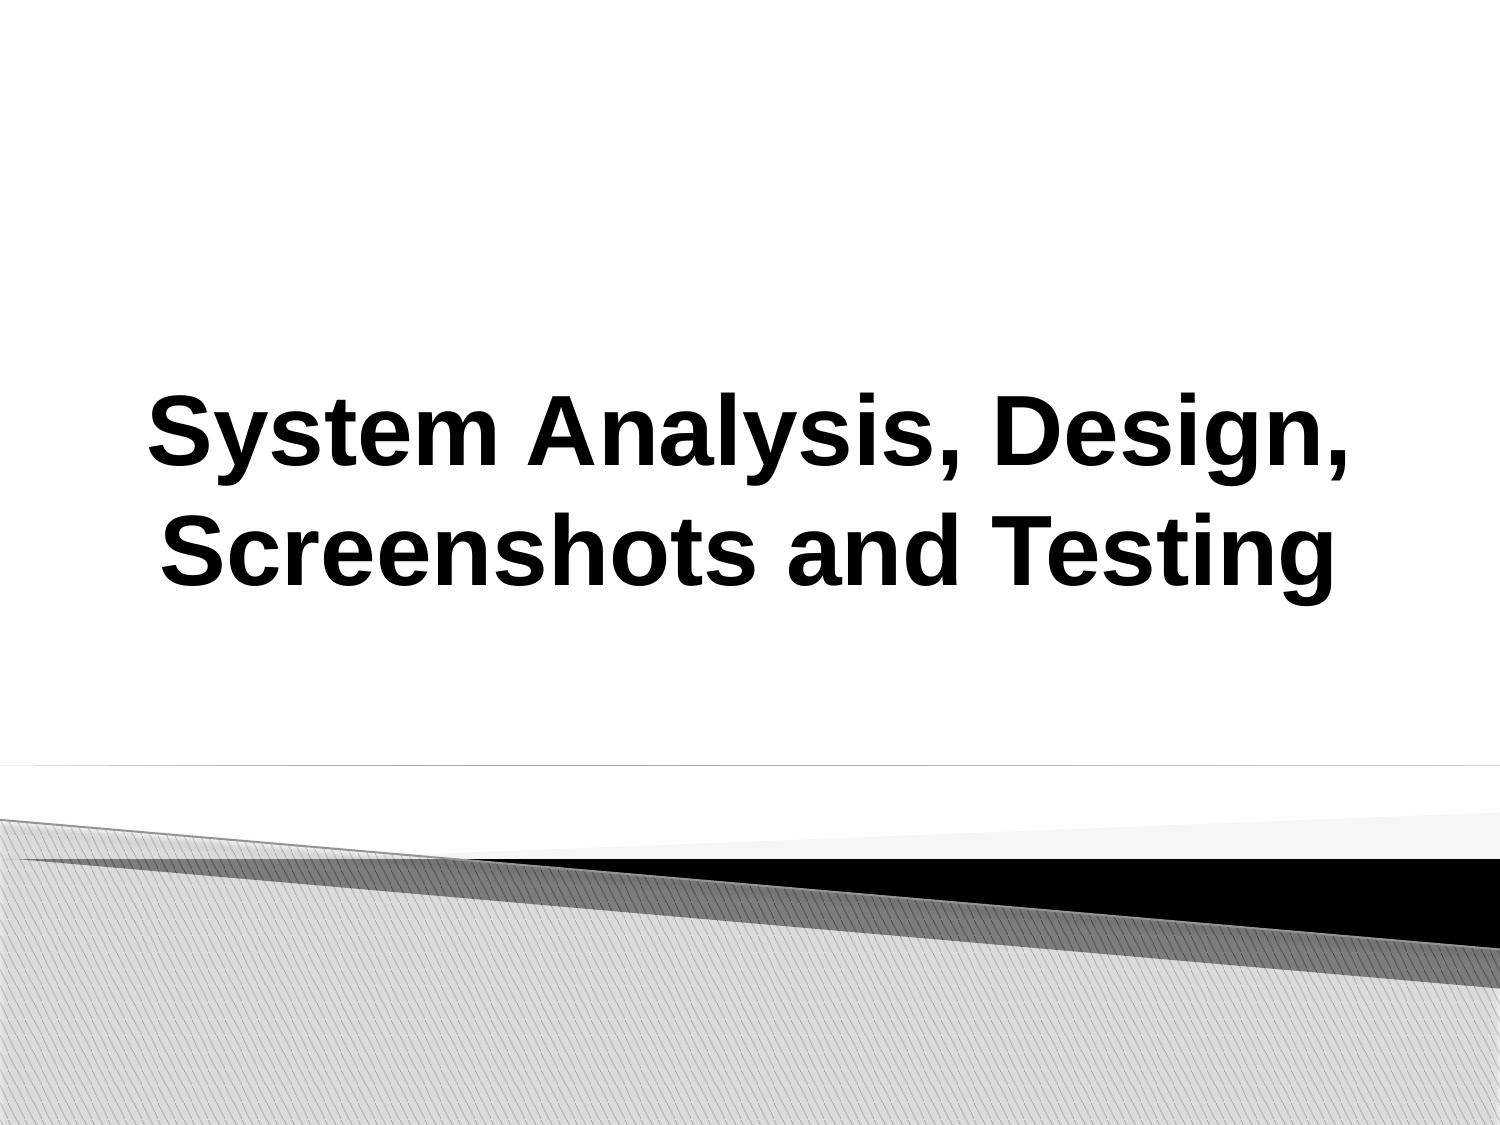

# System Analysis, Design, Screenshots and Testing